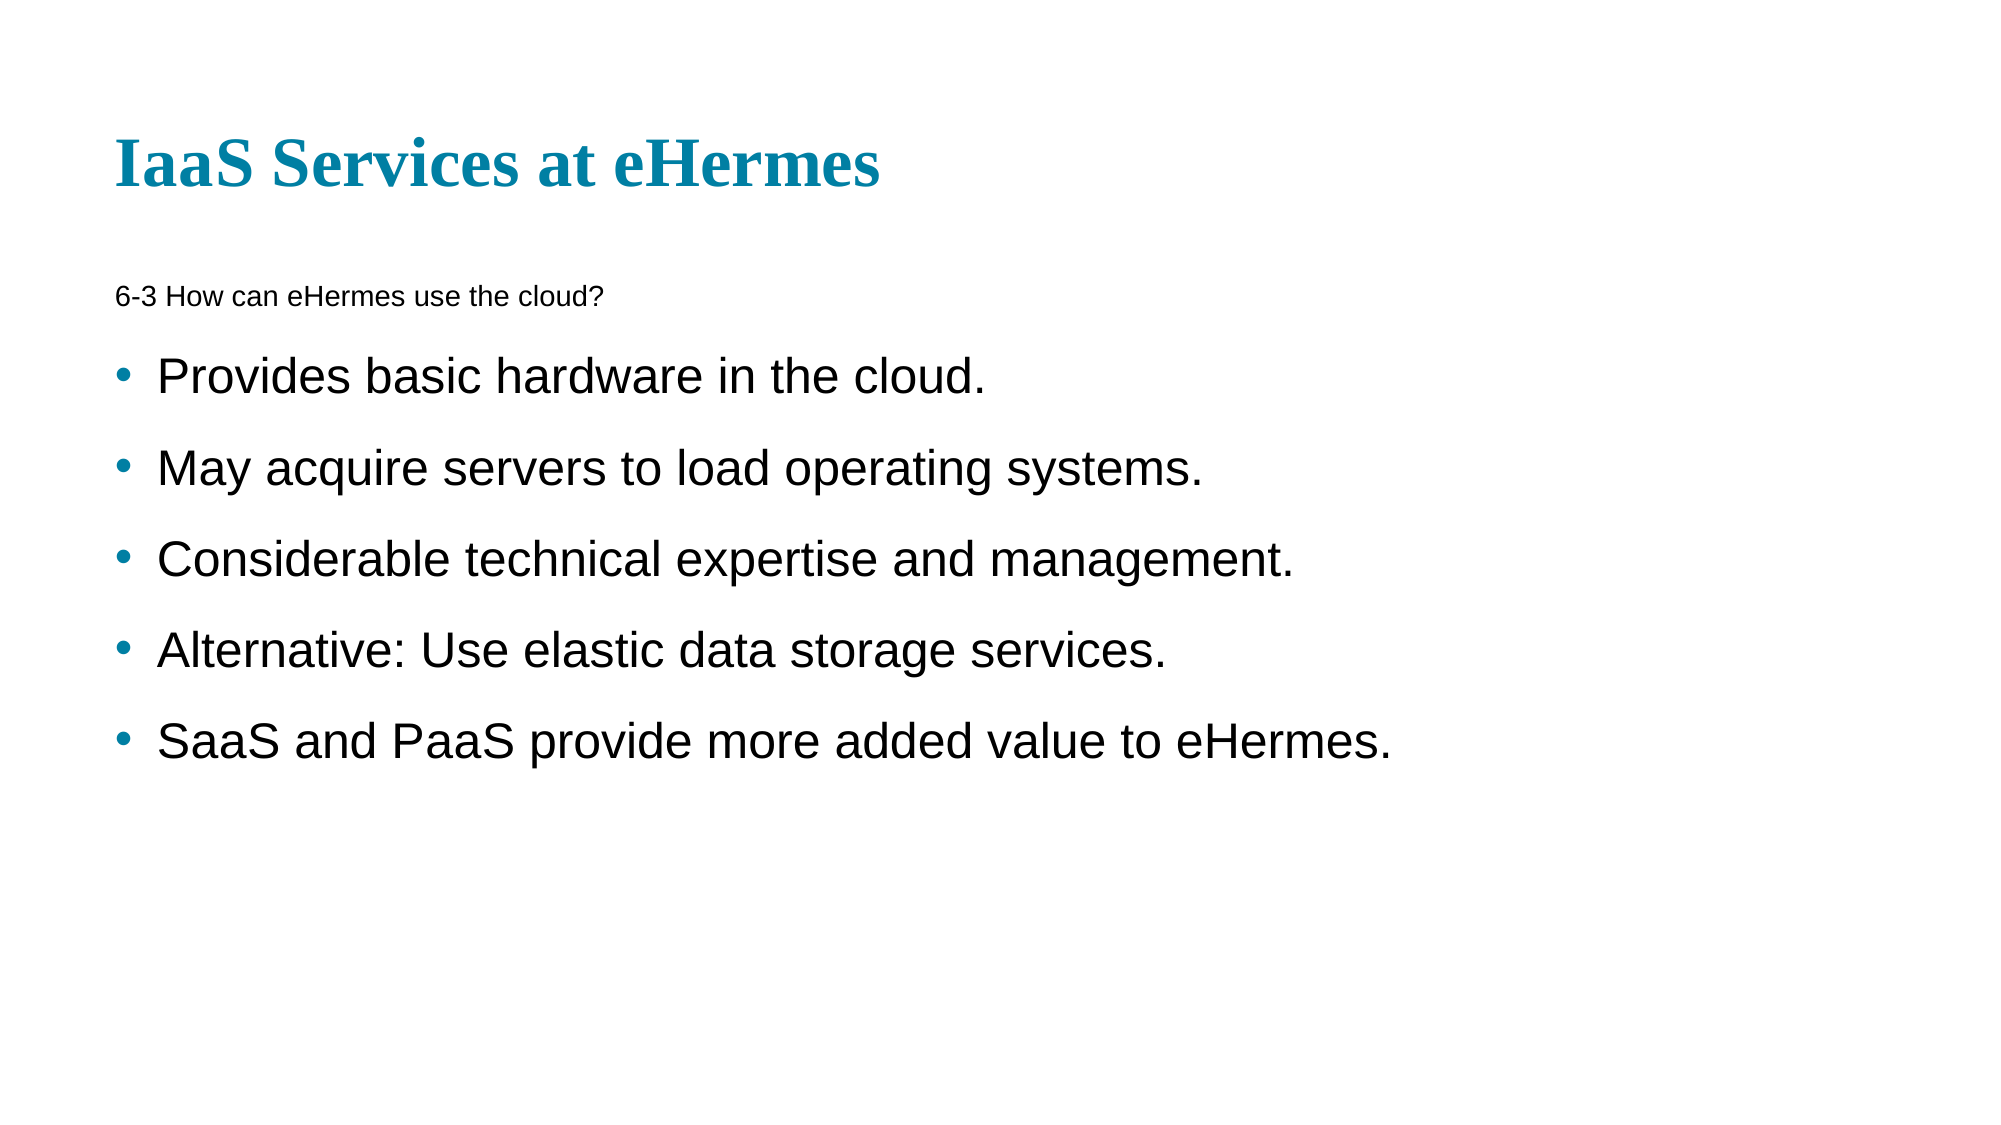

# I a a S Services at eHermes
6-3 How can eHermes use the cloud?
Provides basic hardware in the cloud.
May acquire servers to load operating systems.
Considerable technical expertise and management.
Alternative: Use elastic data storage services.
S a a S and P a a S provide more added value to eHermes.